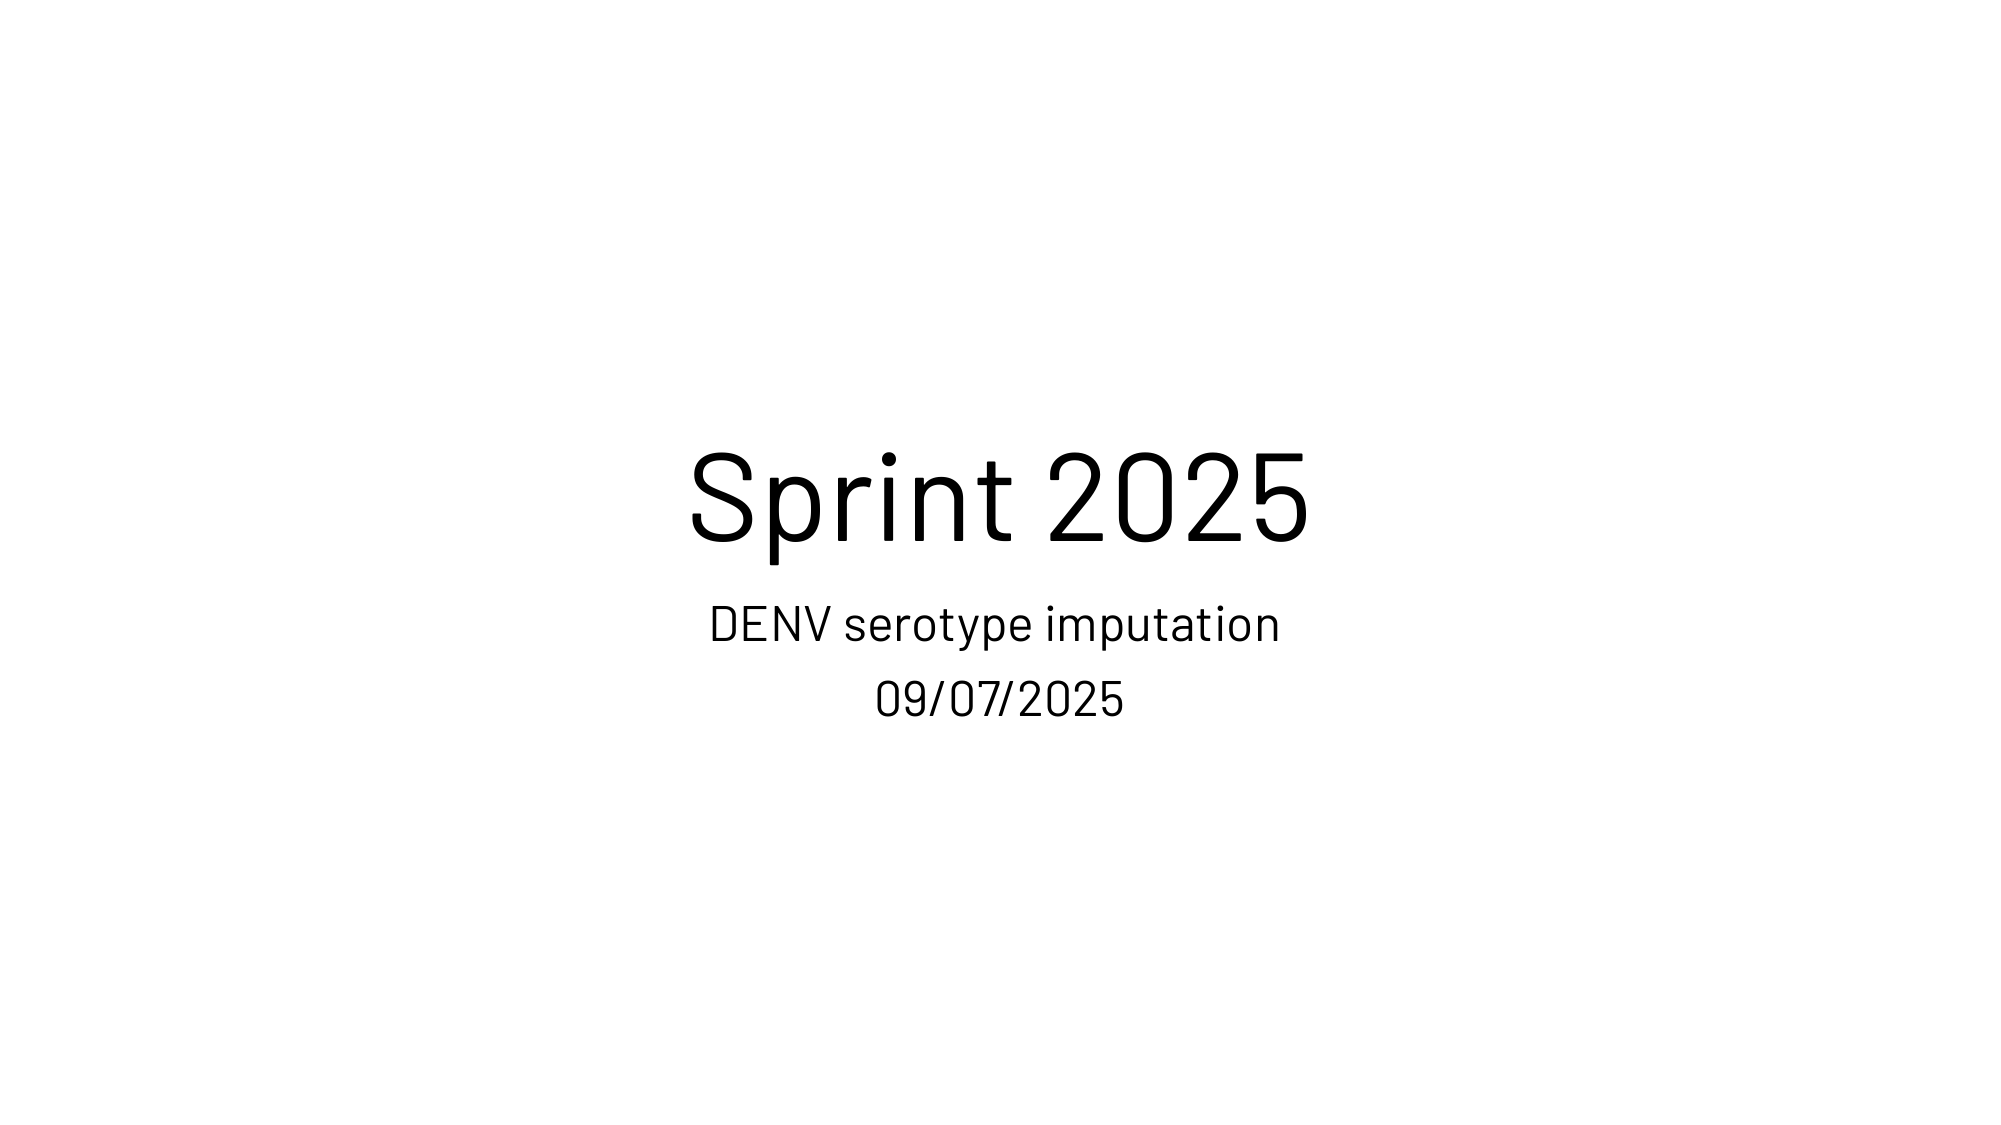

# Sprint 2025
DENV serotype imputation
09/07/2025